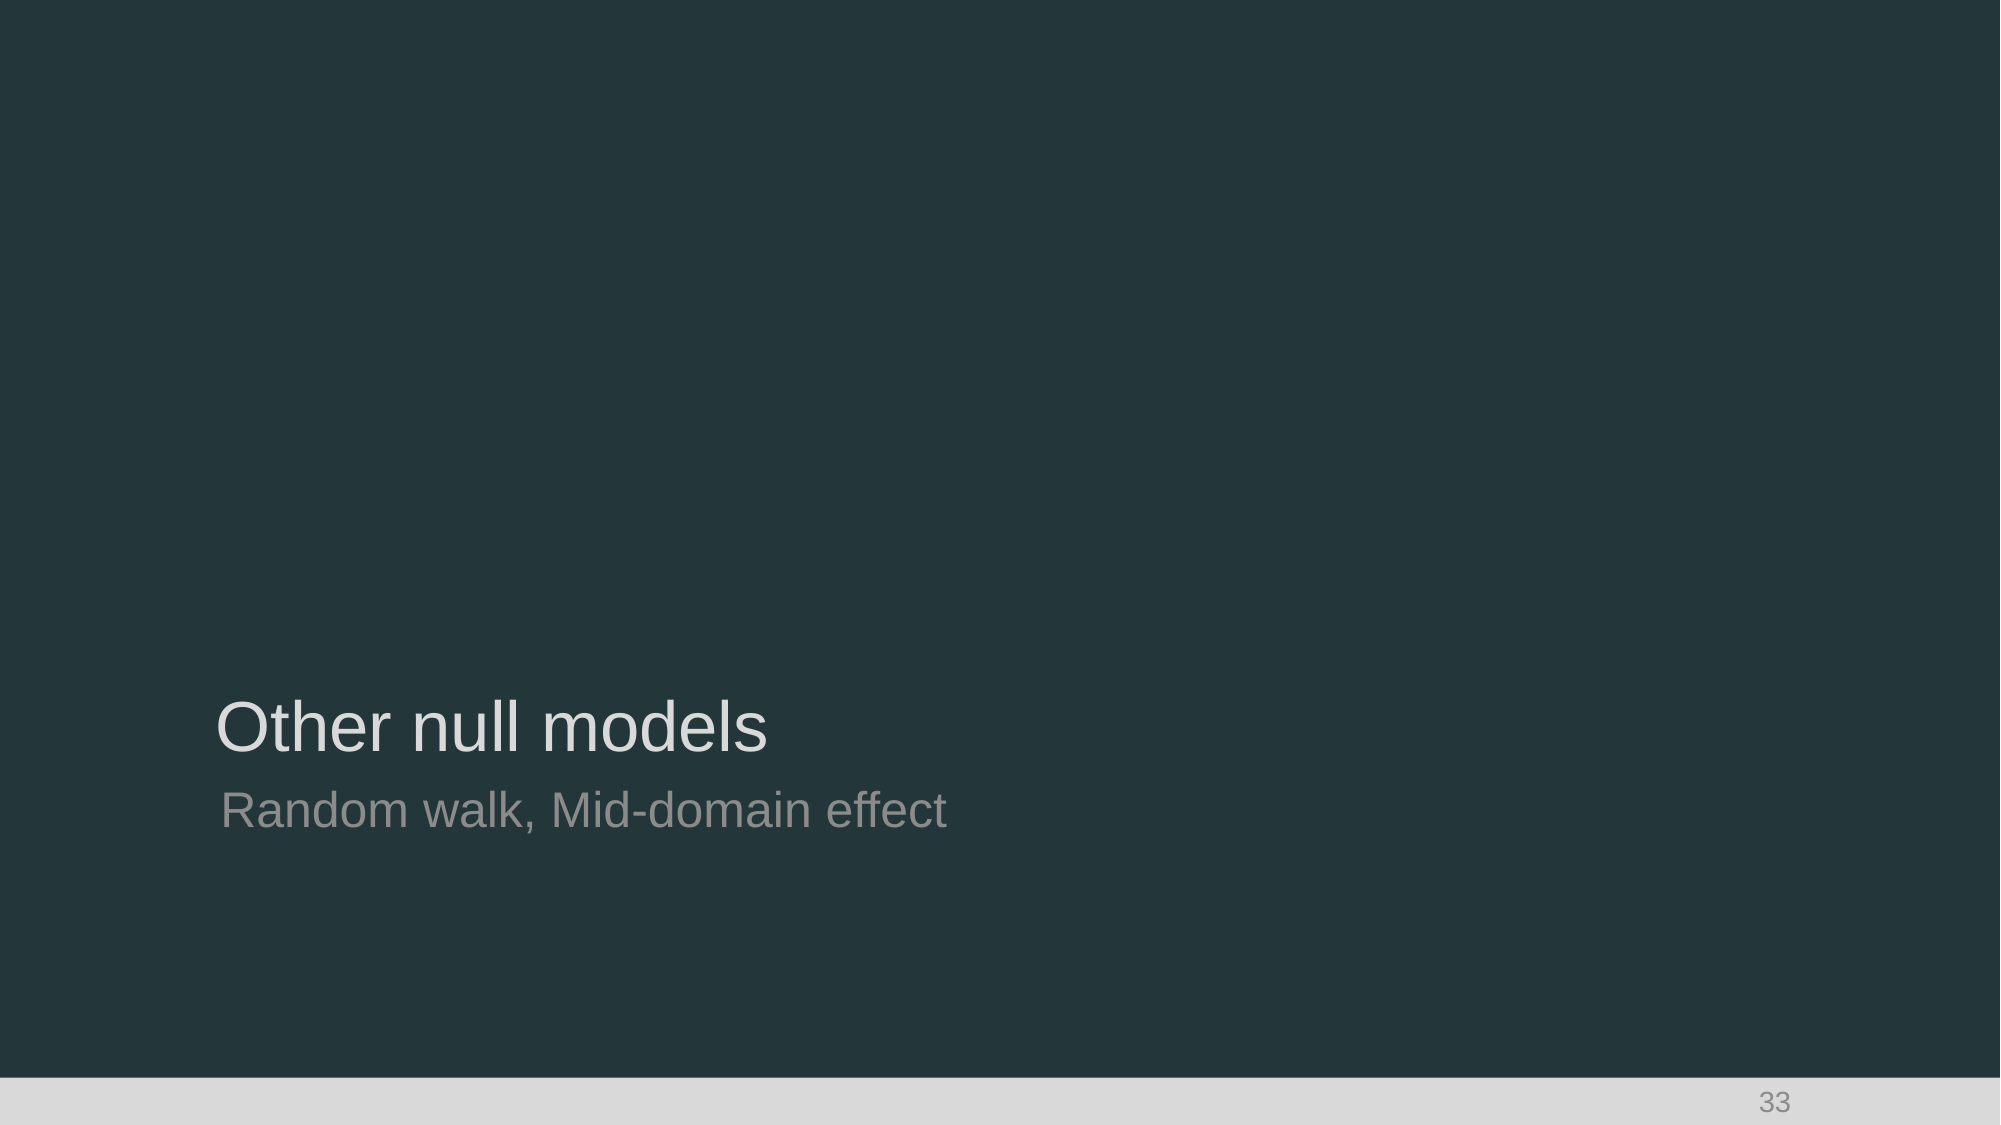

# Other null models
Random walk, Mid-domain effect

33